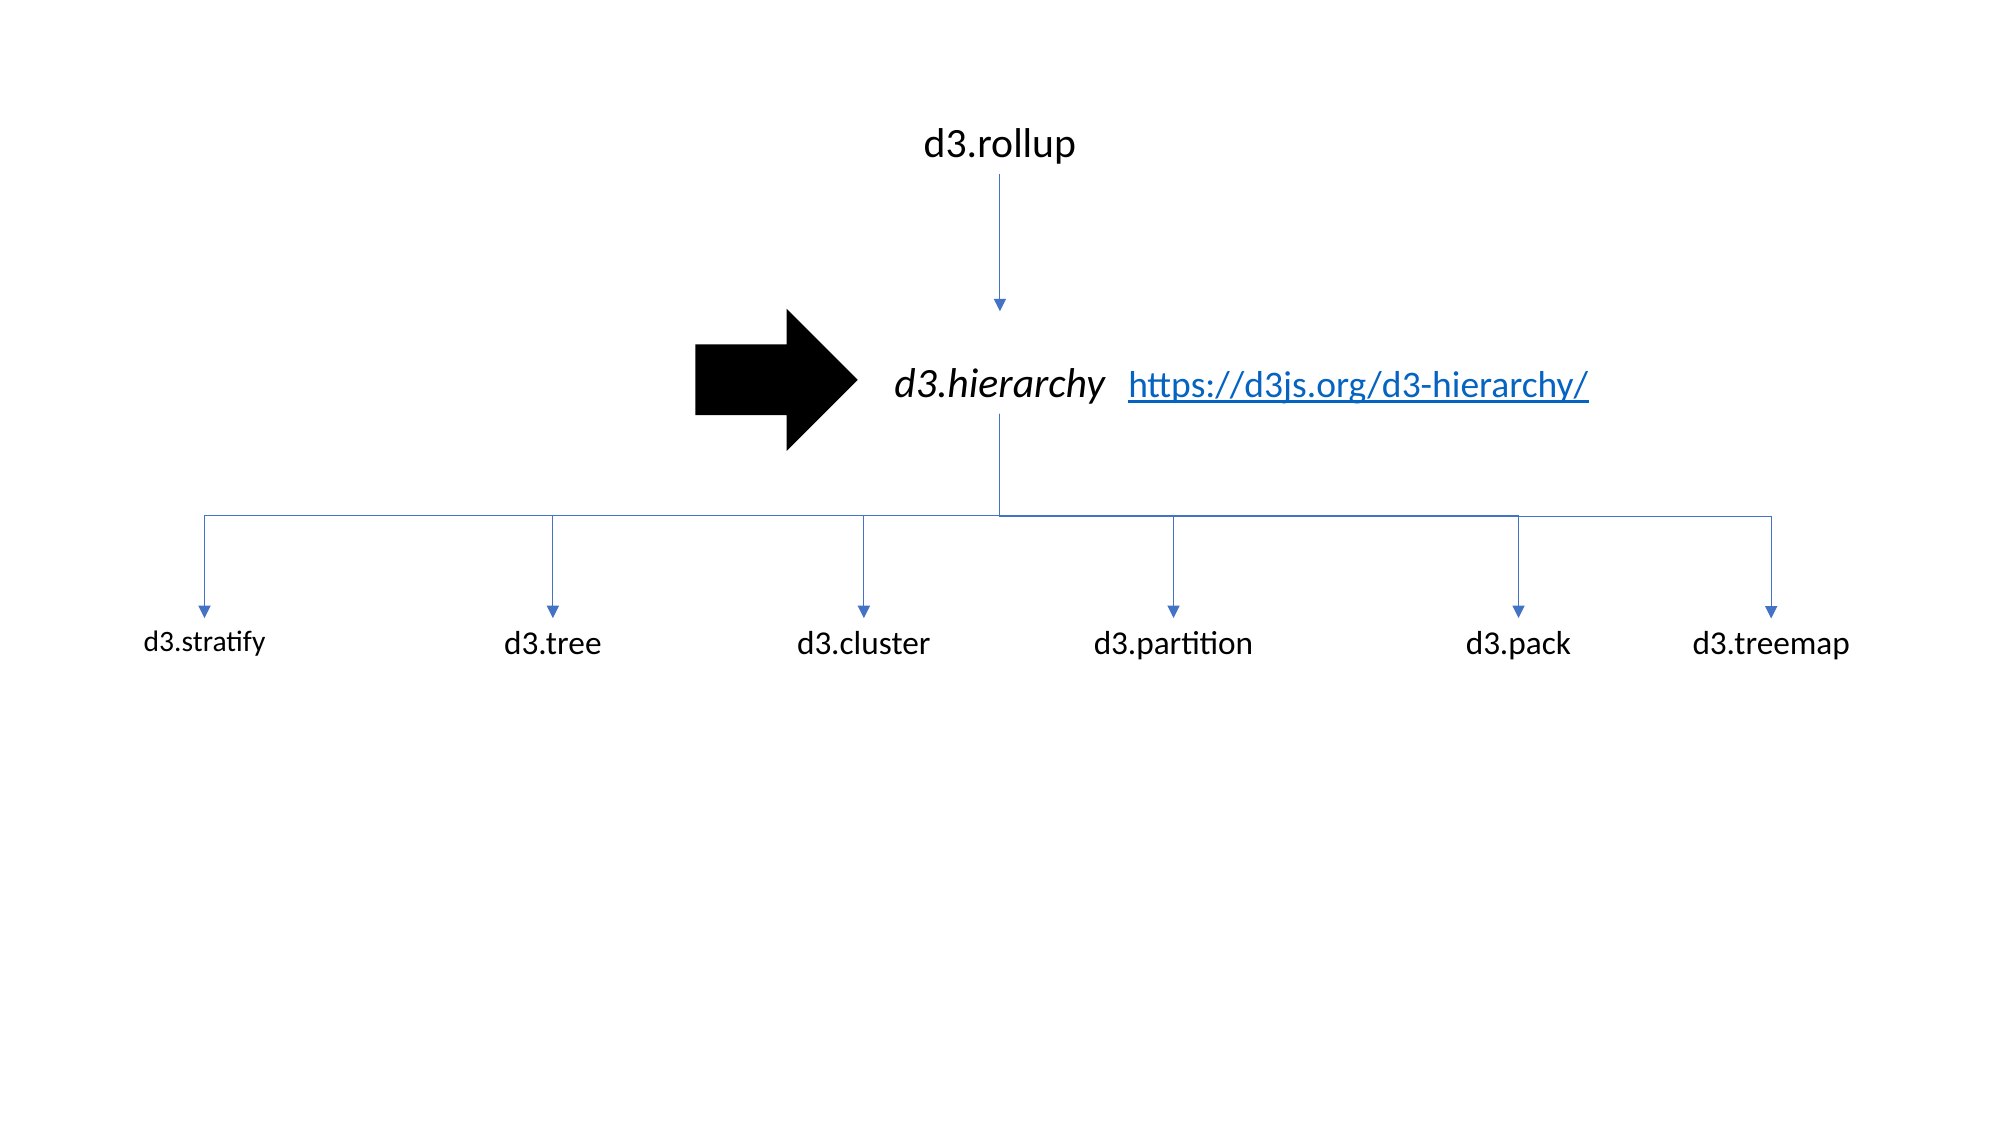

# d3.rollup

d3.hierarchy
https://d3js.org/d3-hierarchy/
d3.pack
d3.partition
d3.cluster
d3.stratify
d3.tree
d3.treemap